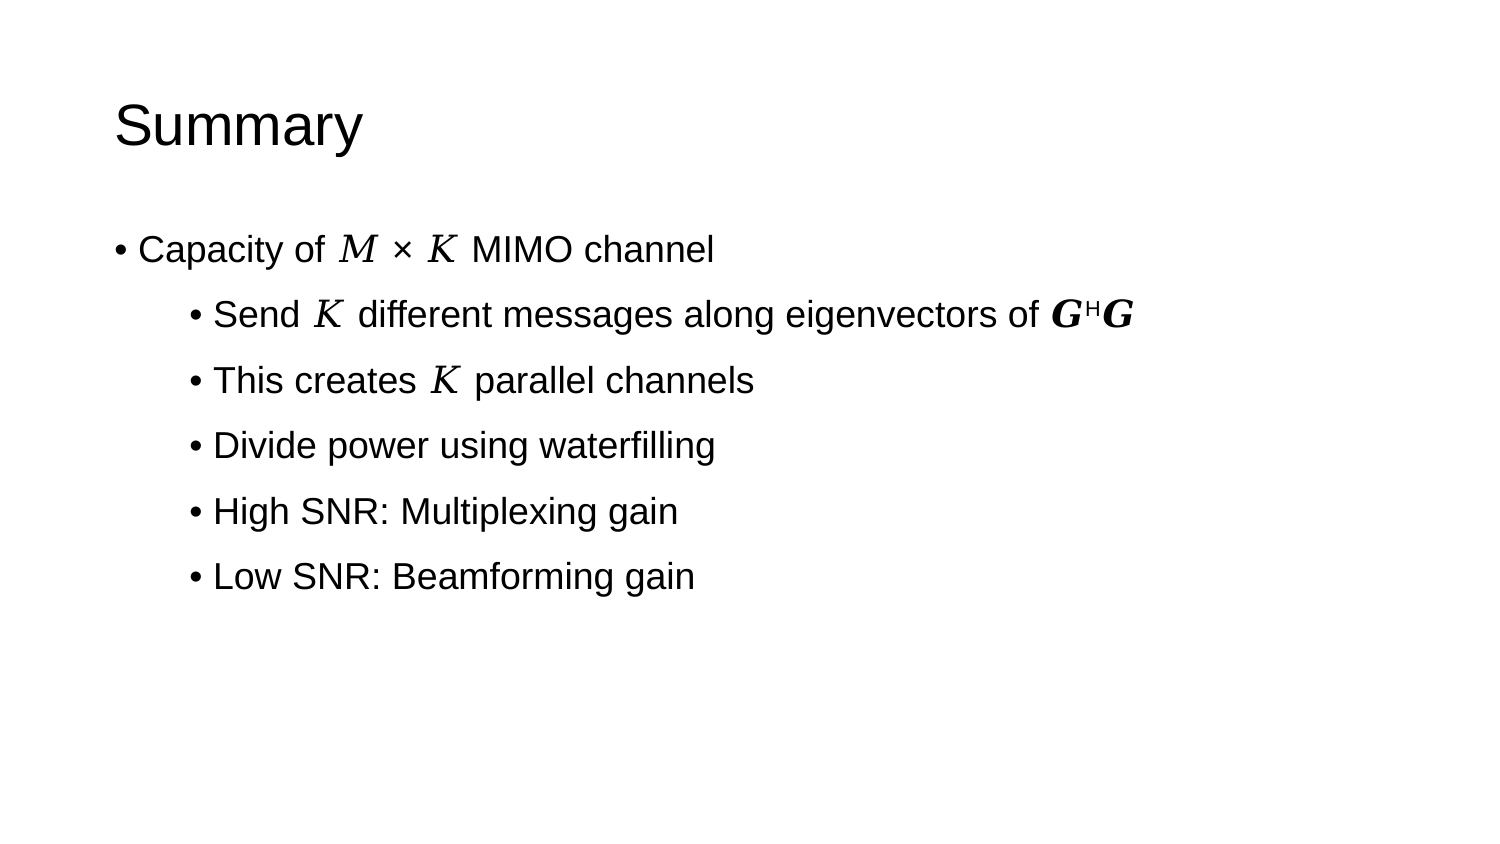

# Summary
• Capacity of 𝑀 × 𝐾 MIMO channel
• Send 𝐾 different messages along eigenvectors of 𝑮H𝑮
• This creates 𝐾 parallel channels
• Divide power using waterfilling
• High SNR: Multiplexing gain
• Low SNR: Beamforming gain